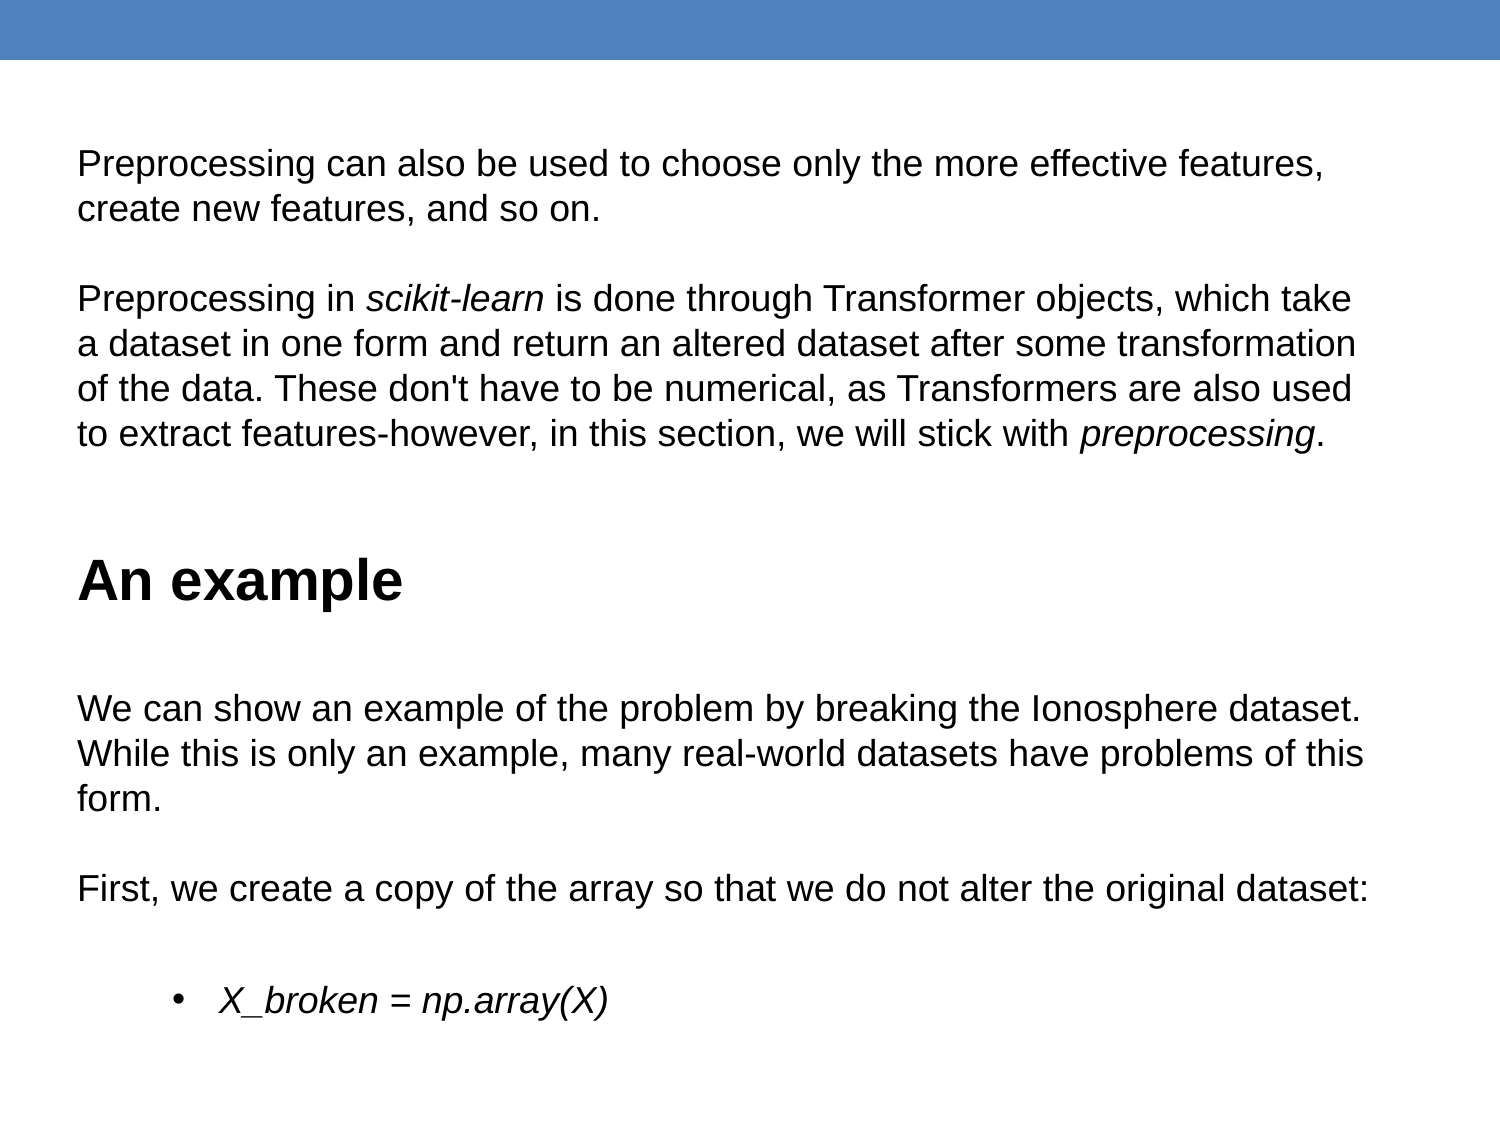

Preprocessing can also be used to choose only the more effective features, create new features, and so on.

Preprocessing in scikit-learn is done through Transformer objects, which take a dataset in one form and return an altered dataset after some transformation of the data. These don't have to be numerical, as Transformers are also used to extract features-however, in this section, we will stick with preprocessing.
An example
We can show an example of the problem by breaking the Ionosphere dataset.
While this is only an example, many real-world datasets have problems of this
form.

First, we create a copy of the array so that we do not alter the original dataset:
X_broken = np.array(X)